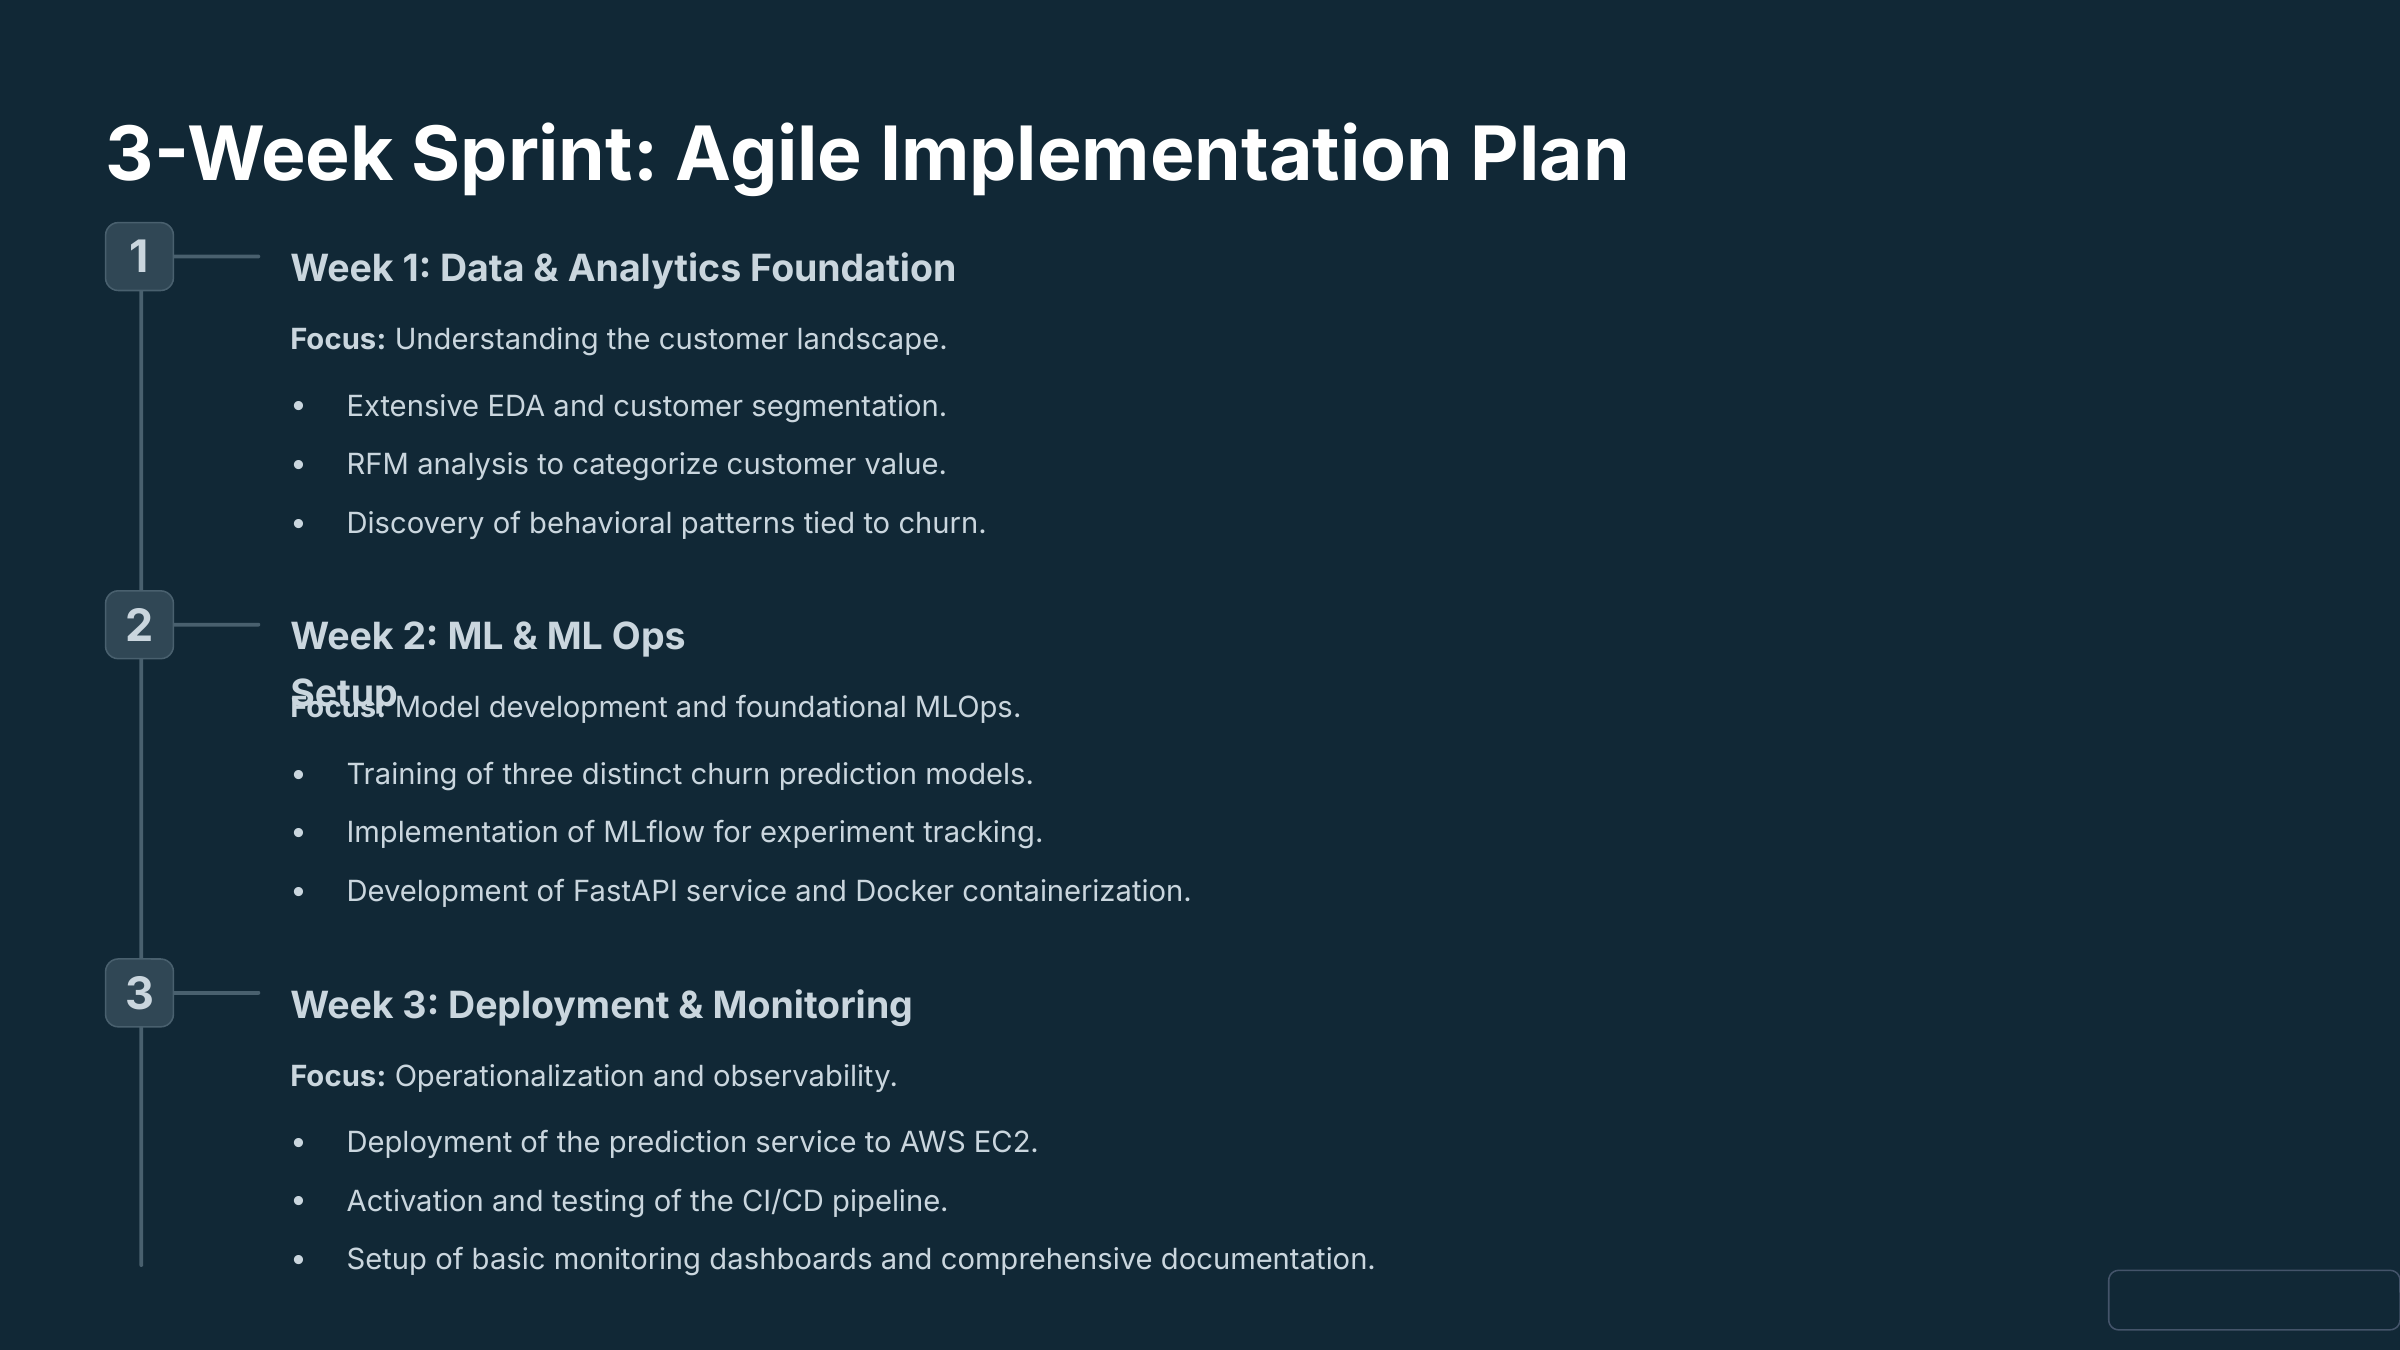

3-Week Sprint: Agile Implementation Plan

1
Week 1: Data & Analytics Foundation

Focus: Understanding the customer landscape.
Extensive EDA and customer segmentation.
RFM analysis to categorize customer value.
Discovery of behavioral patterns tied to churn.

2
Week 2: ML & ML Ops Setup

Focus: Model development and foundational MLOps.
Training of three distinct churn prediction models.
Implementation of MLflow for experiment tracking.
Development of FastAPI service and Docker containerization.

3
Week 3: Deployment & Monitoring

Focus: Operationalization and observability.
Deployment of the prediction service to AWS EC2.
Activation and testing of the CI/CD pipeline.
Setup of basic monitoring dashboards and comprehensive documentation.